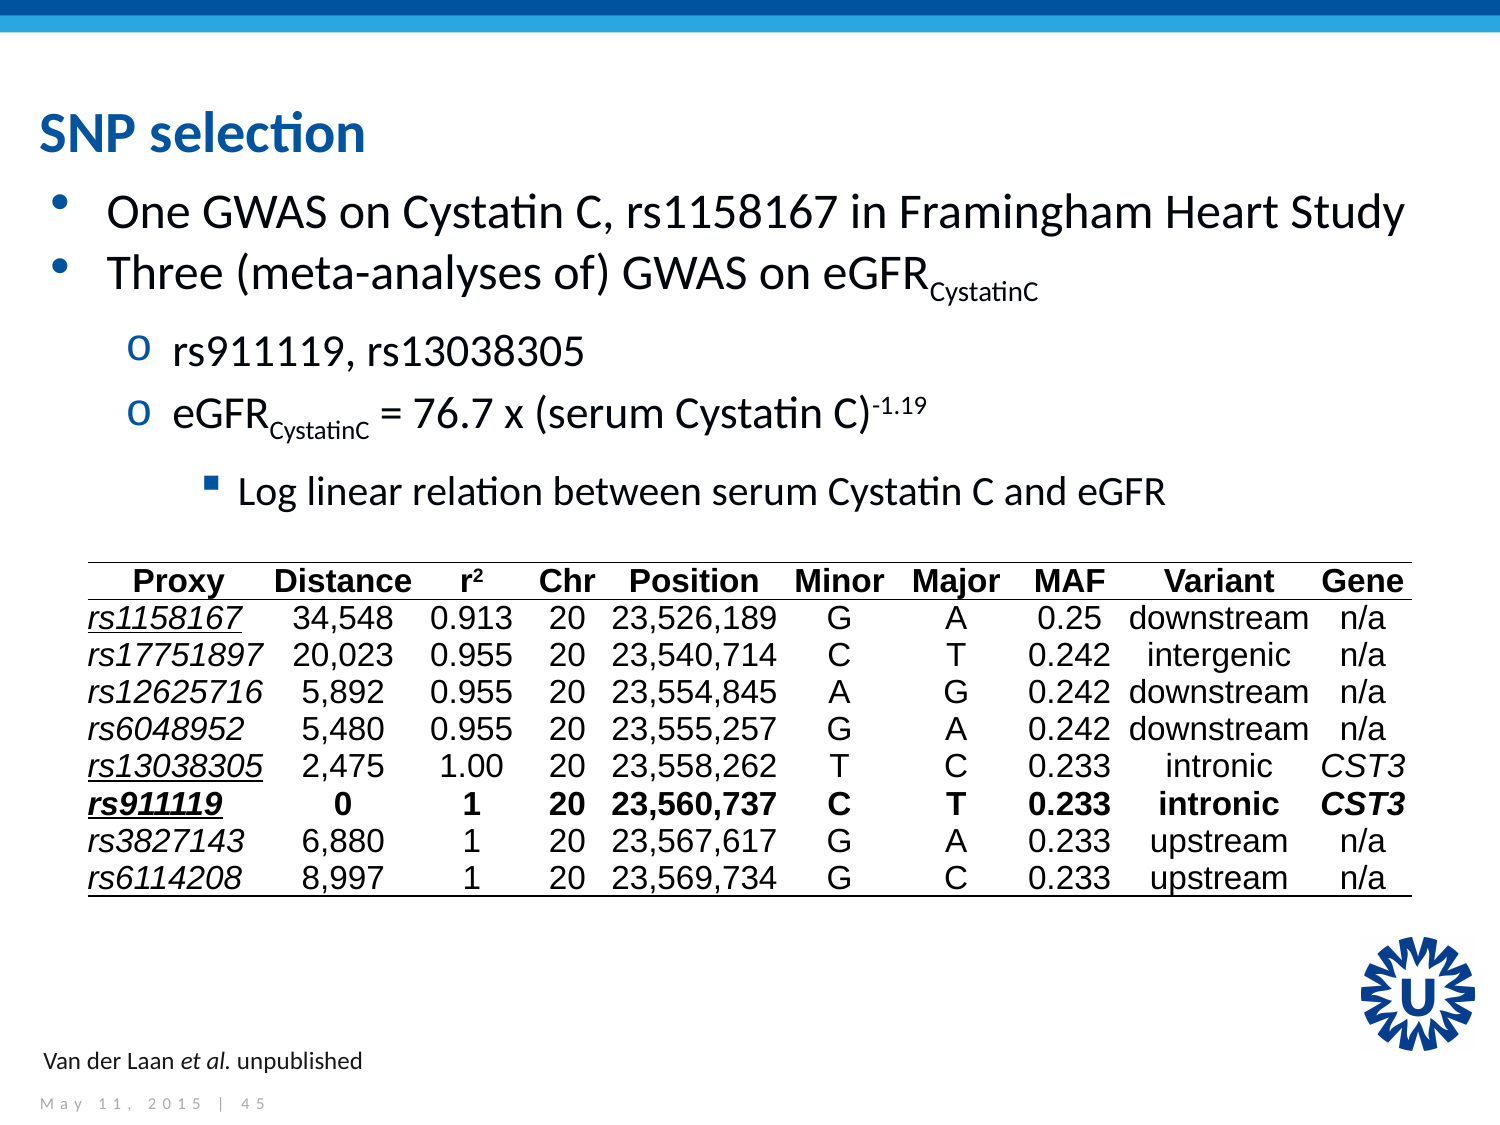

# SNP selection
One GWAS on Cystatin C, rs1158167 in Framingham Heart Study
Three (meta-analyses of) GWAS on eGFRCystatinC
rs911119, rs13038305
eGFRCystatinC = 76.7 x (serum Cystatin C)-1.19
Log linear relation between serum Cystatin C and eGFR

| Proxy | Distance | r2 | Chr | Position | Minor | Major | MAF | Variant | Gene |
| --- | --- | --- | --- | --- | --- | --- | --- | --- | --- |
| rs1158167 | 34,548 | 0.913 | 20 | 23,526,189 | G | A | 0.25 | downstream | n/a |
| rs17751897 | 20,023 | 0.955 | 20 | 23,540,714 | C | T | 0.242 | intergenic | n/a |
| rs12625716 | 5,892 | 0.955 | 20 | 23,554,845 | A | G | 0.242 | downstream | n/a |
| rs6048952 | 5,480 | 0.955 | 20 | 23,555,257 | G | A | 0.242 | downstream | n/a |
| rs13038305 | 2,475 | 1.00 | 20 | 23,558,262 | T | C | 0.233 | intronic | CST3 |
| rs911119 | 0 | 1 | 20 | 23,560,737 | C | T | 0.233 | intronic | CST3 |
| rs3827143 | 6,880 | 1 | 20 | 23,567,617 | G | A | 0.233 | upstream | n/a |
| rs6114208 | 8,997 | 1 | 20 | 23,569,734 | G | C | 0.233 | upstream | n/a |
Van der Laan et al. unpublished
May 11, 2015 | 45